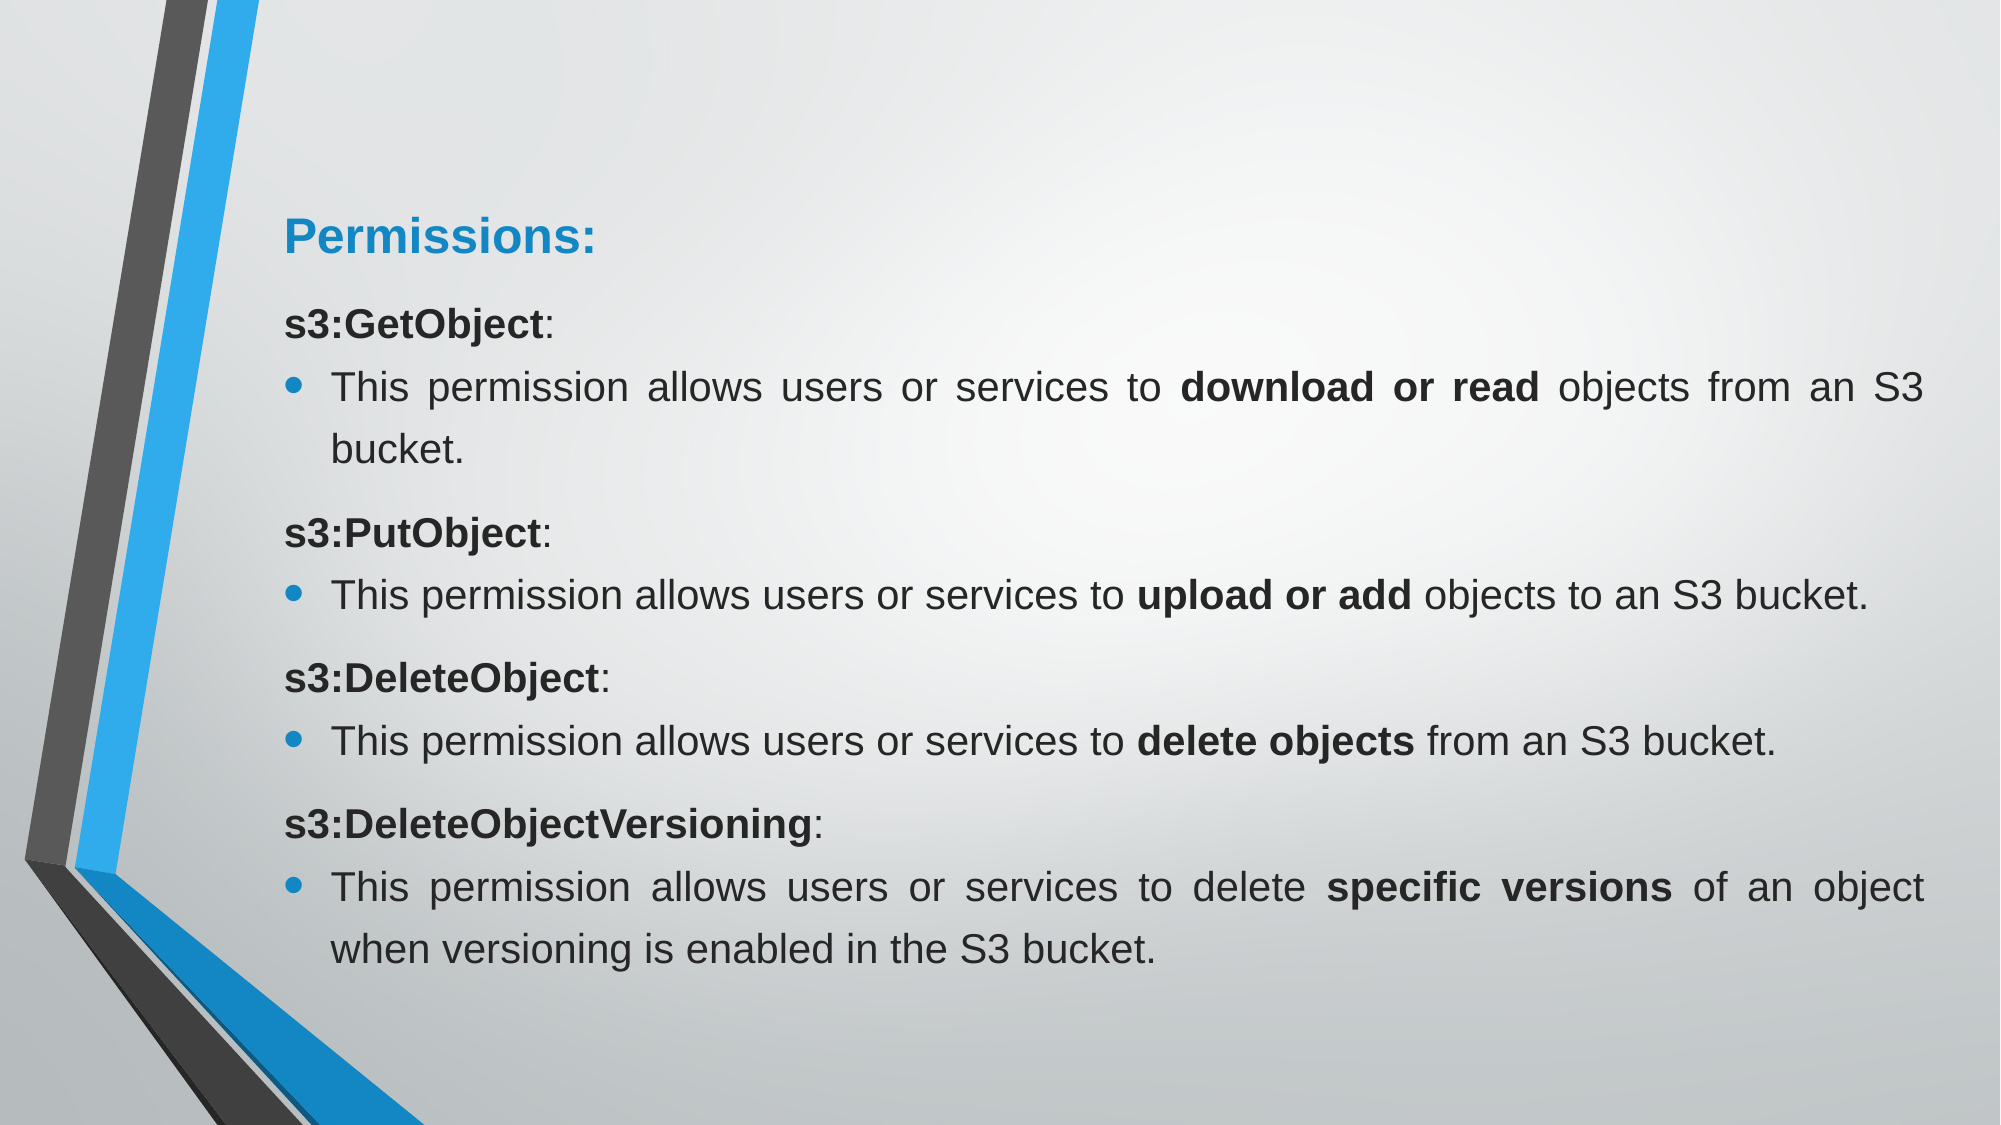

Permissions:
s3:GetObject:
This permission allows users or services to download or read objects from an S3 bucket.
s3:PutObject:
This permission allows users or services to upload or add objects to an S3 bucket.
s3:DeleteObject:
This permission allows users or services to delete objects from an S3 bucket.
s3:DeleteObjectVersioning:
This permission allows users or services to delete specific versions of an object when versioning is enabled in the S3 bucket.